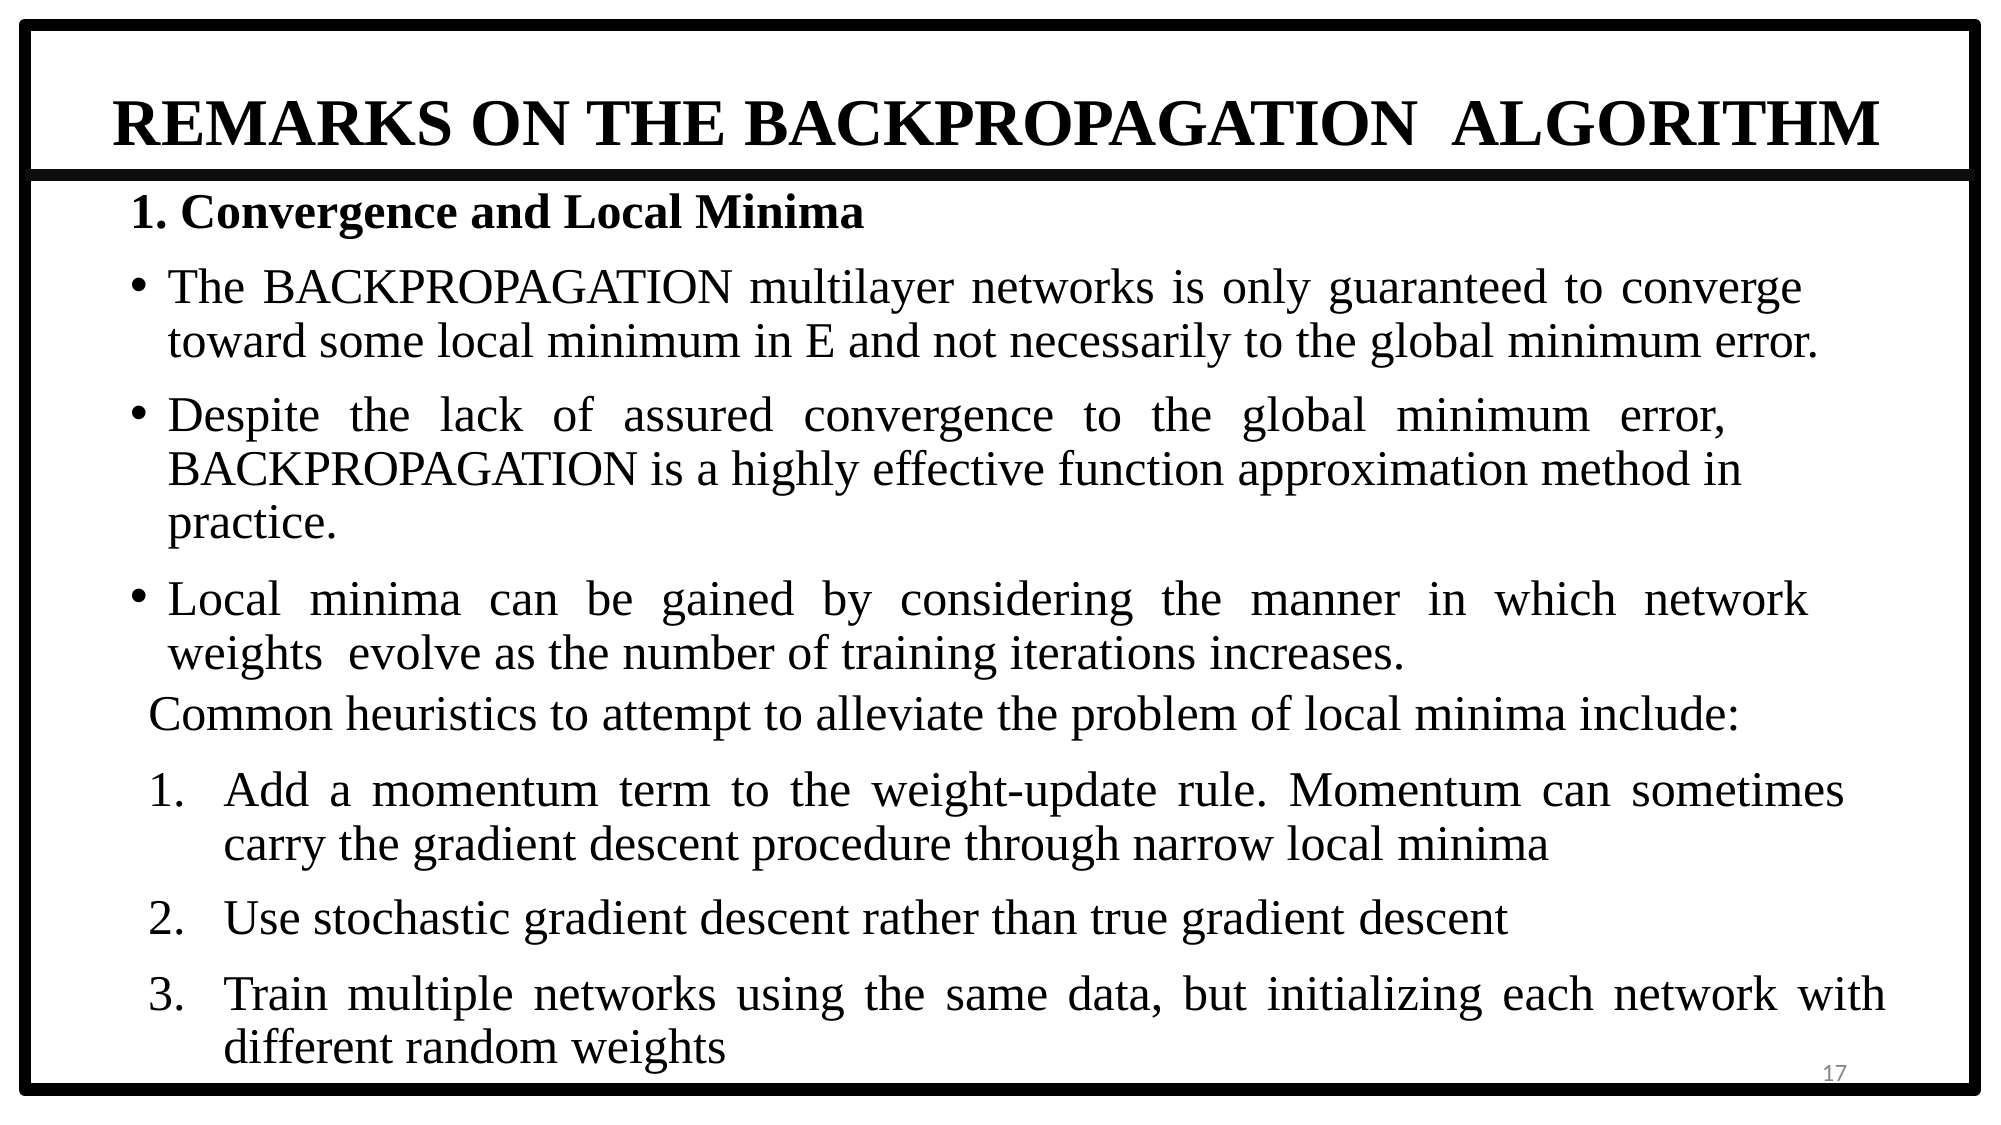

# REMARKS ON THE BACKPROPAGATION  ALGORITHM

1. Convergence and Local Minima
The BACKPROPAGATION multilayer networks is only guaranteed to converge  toward some local minimum in E and not necessarily to the global minimum error.
Despite the lack of assured convergence to the global minimum error,  BACKPROPAGATION is a highly effective function approximation method in  practice.
Local minima can be gained by considering the manner in which network weights  evolve as the number of training iterations increases.
Common heuristics to attempt to alleviate the problem of local minima include:
Add a momentum term to the weight-update rule. Momentum can sometimes  carry the gradient descent procedure through narrow local minima
Use stochastic gradient descent rather than true gradient descent
Train multiple networks using the same data, but initializing each network with  different random weights
17